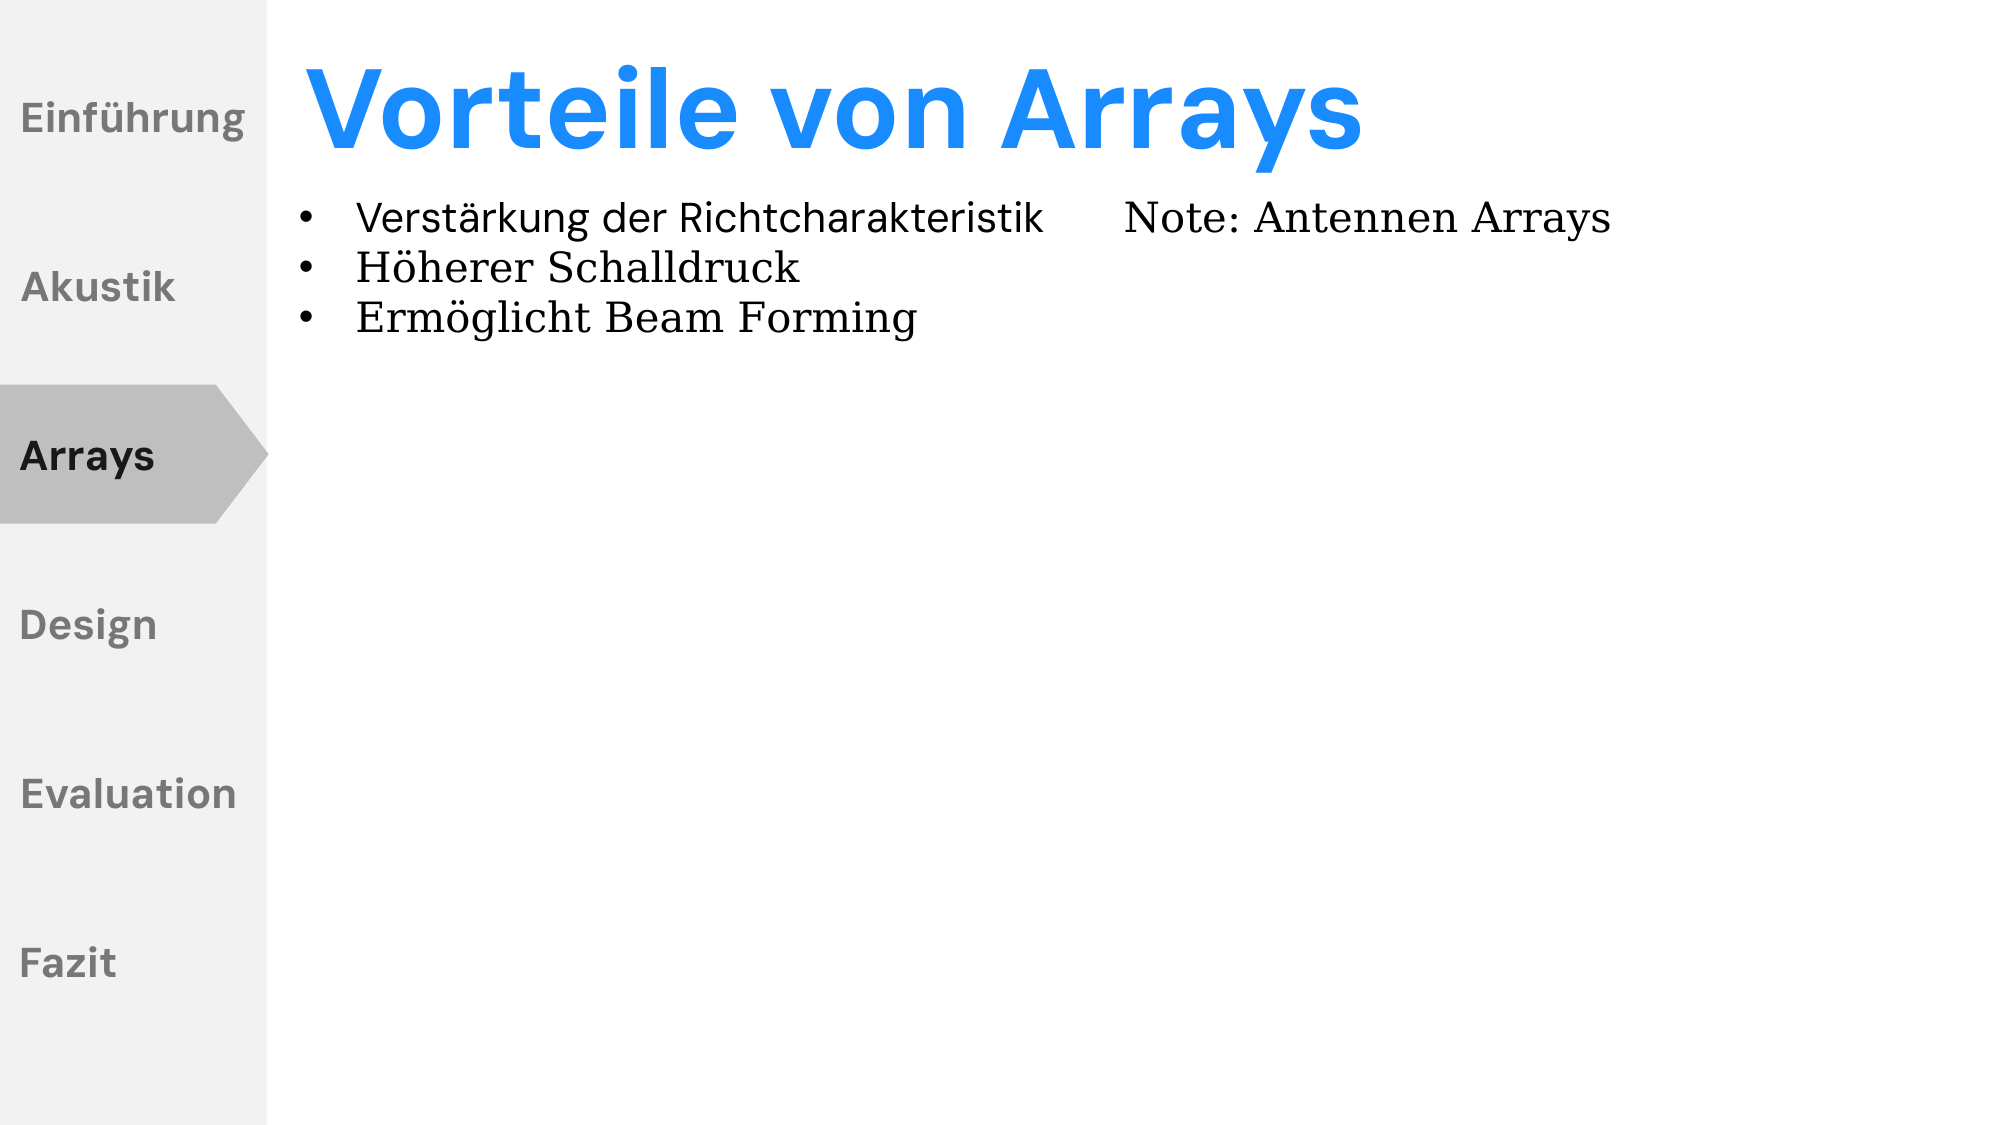

# Vorteile von Arrays
Verstärkung der Richtcharakteristik      Note: Antennen Arrays
Höherer Schalldruck
Ermöglicht Beam Forming